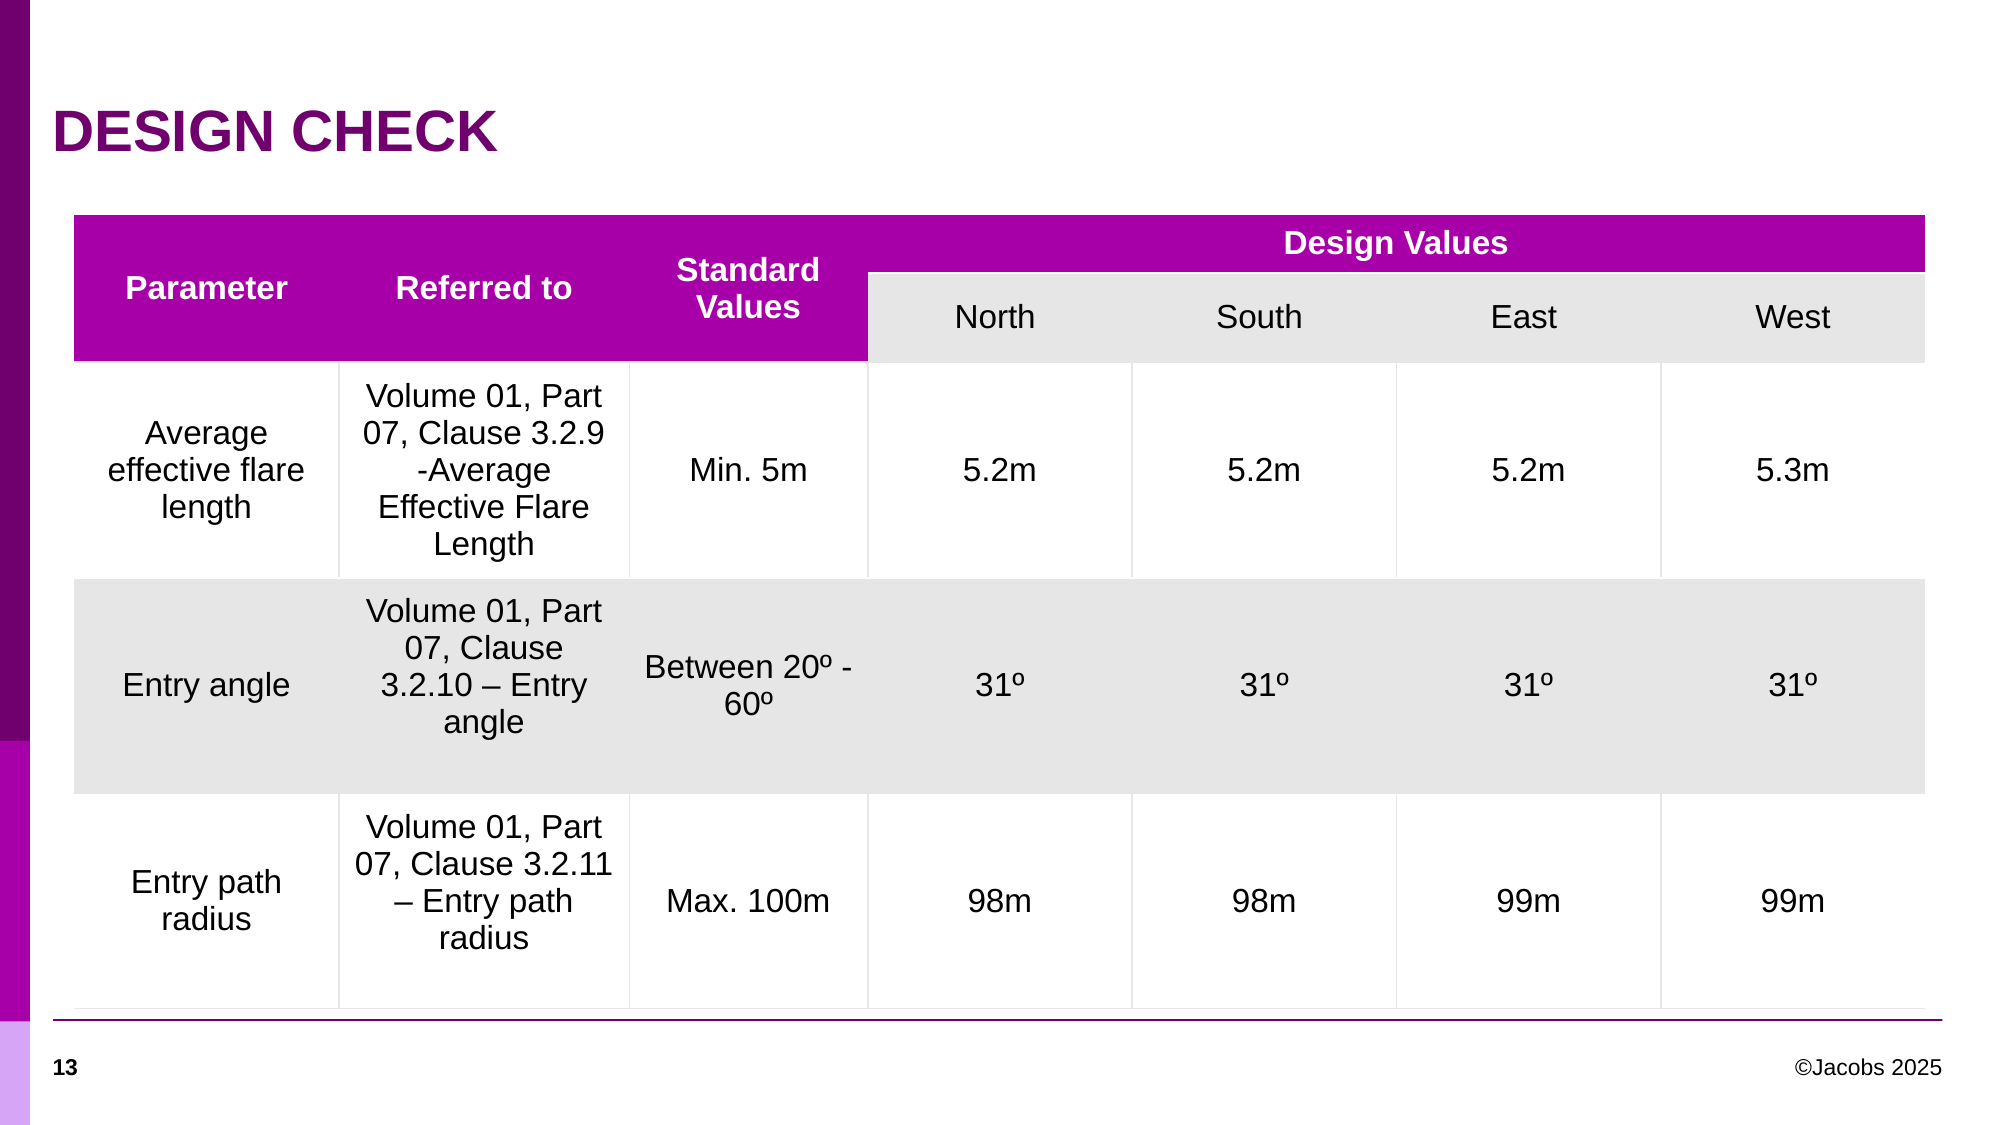

# DESIGN CHECK
| Parameter | Referred to | Standard Values | Design Values |  |  |  |
| --- | --- | --- | --- | --- | --- | --- |
|  |  |  | North | South | East | West |
| Average effective flare length | Volume 01, Part 07, Clause 3.2.9 -Average Effective Flare Length | Min. 5m | 5.2m | 5.2m | 5.2m | 5.3m |
| Entry angle | Volume 01, Part 07, Clause 3.2.10 – Entry angle | Between 20º - 60º | 31º | 31º | 31º | 31º |
| Entry path radius | Volume 01, Part 07, Clause 3.2.11 – Entry path radius | Max. 100m | 98m | 98m | 99m | 99m |
13